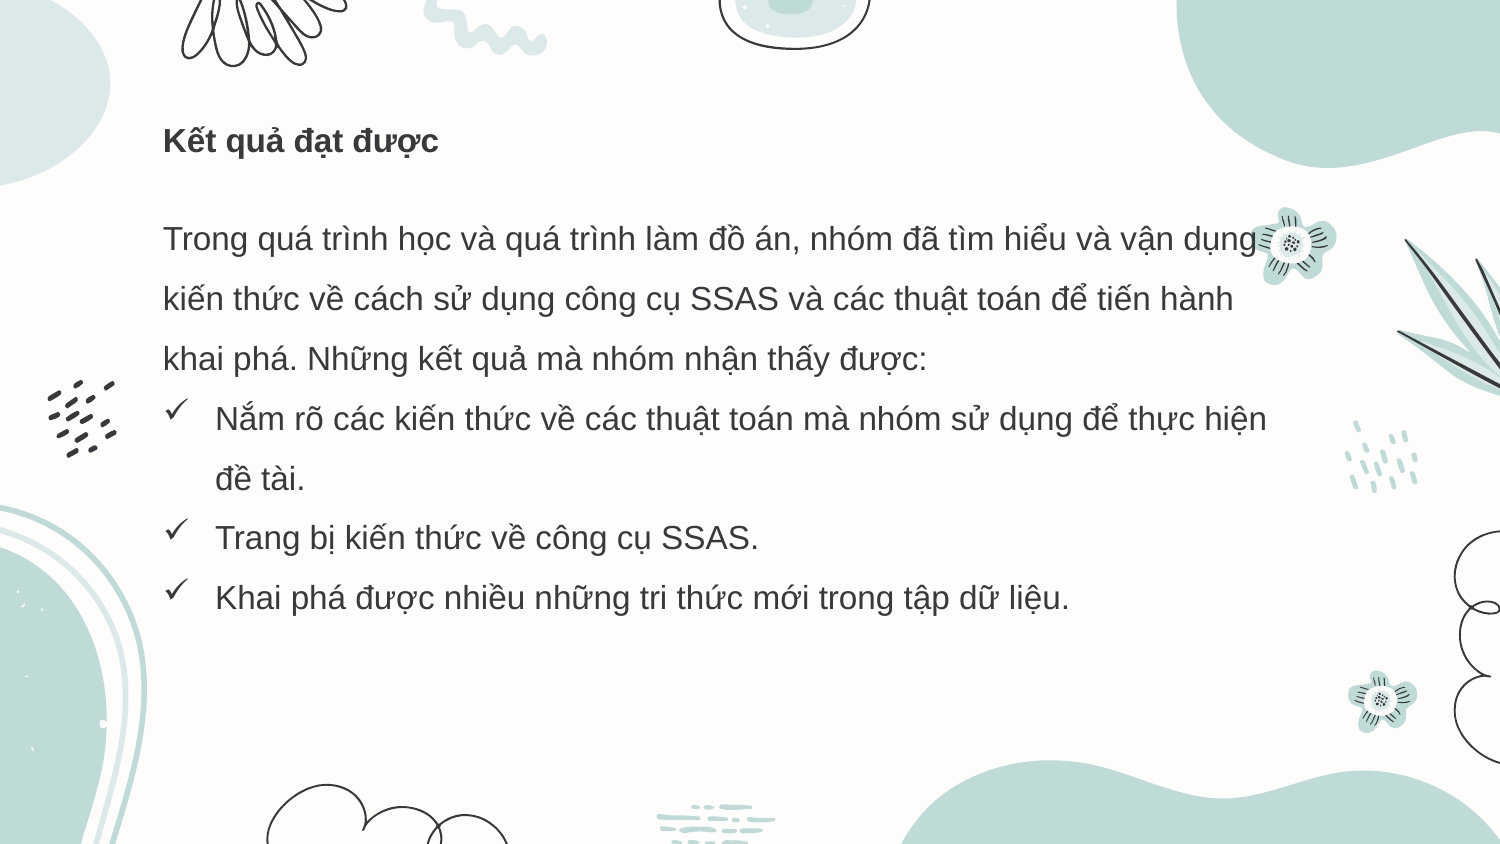

Kết quả đạt được
Trong quá trình học và quá trình làm đồ án, nhóm đã tìm hiểu và vận dụng kiến thức về cách sử dụng công cụ SSAS và các thuật toán để tiến hành khai phá. Những kết quả mà nhóm nhận thấy được:
Nắm rõ các kiến thức về các thuật toán mà nhóm sử dụng để thực hiện đề tài.
Trang bị kiến thức về công cụ SSAS.
Khai phá được nhiều những tri thức mới trong tập dữ liệu.